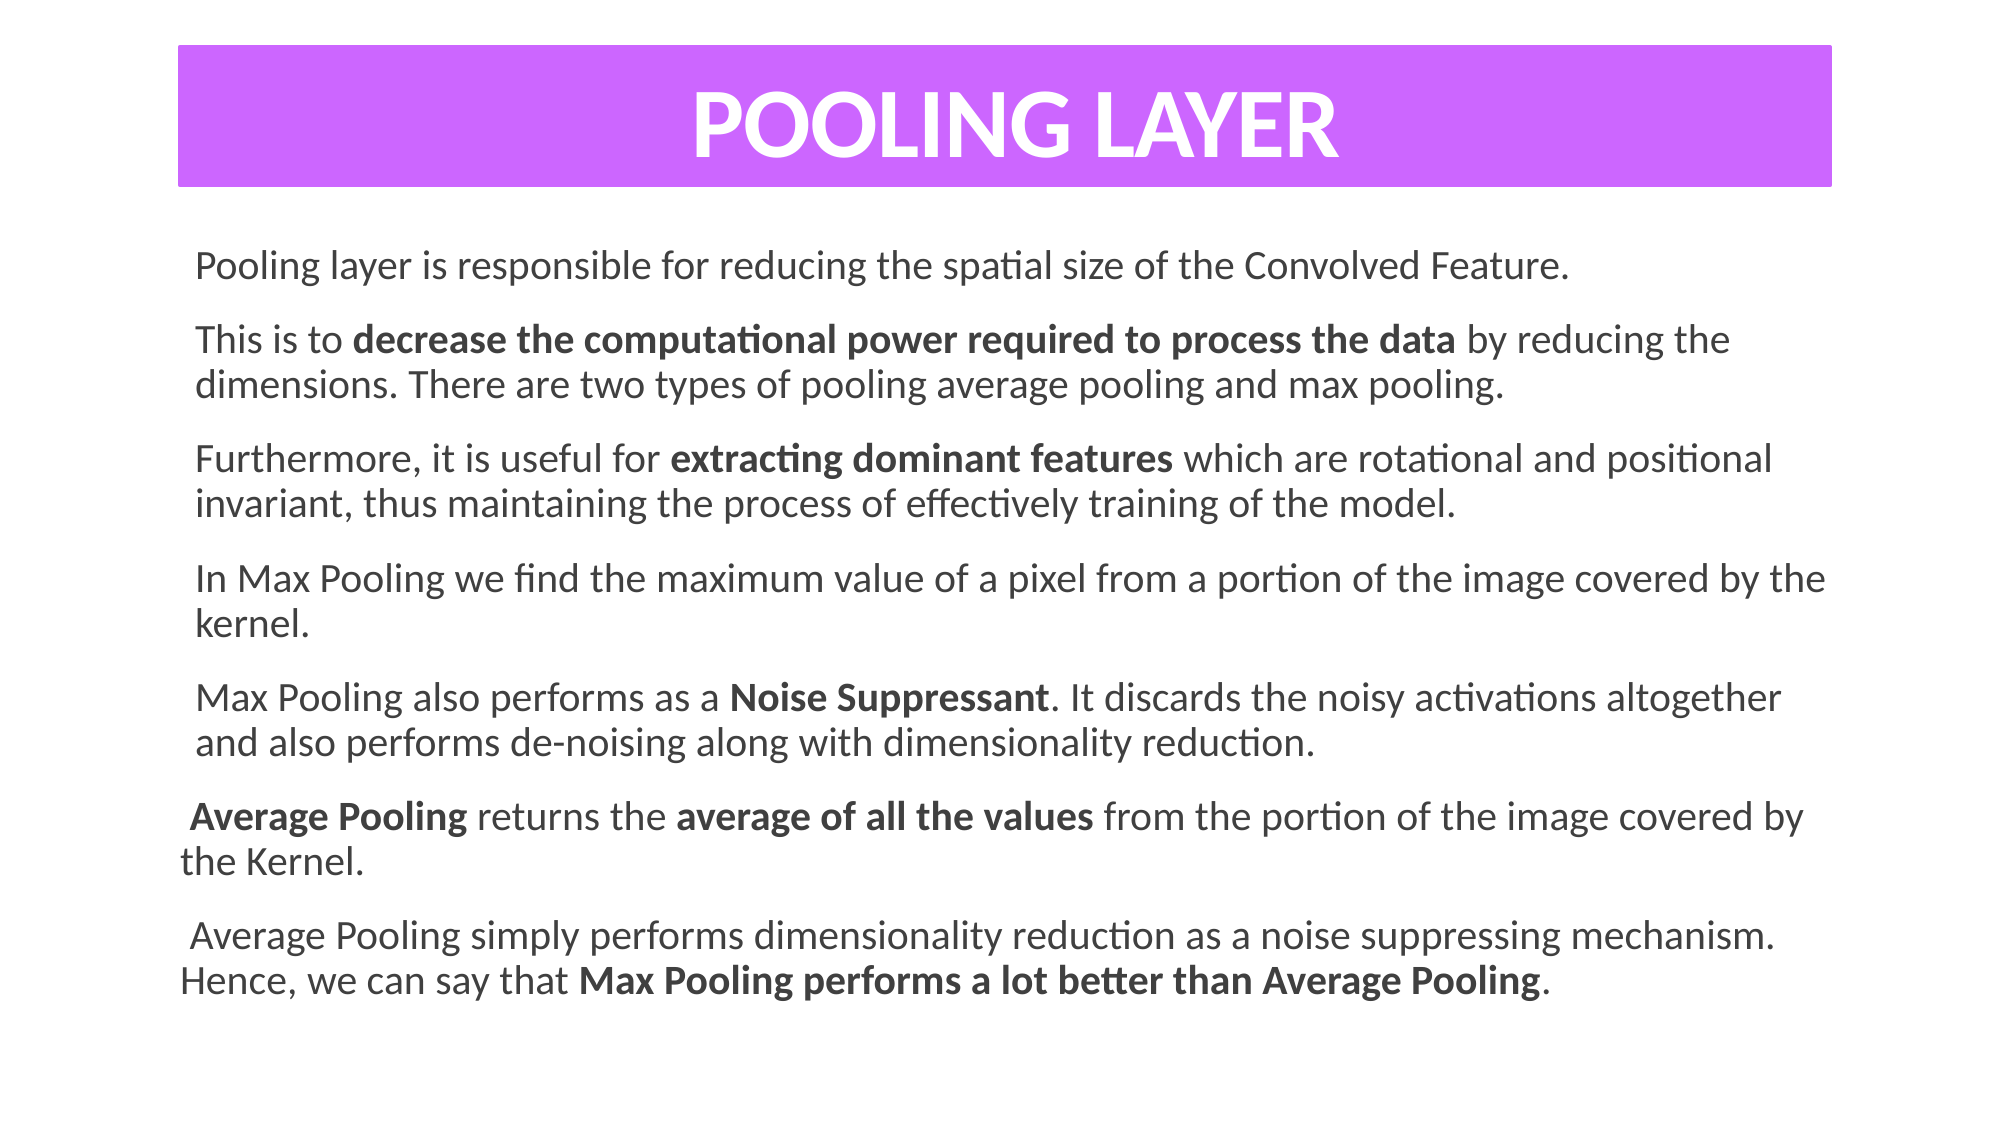

# POOLING LAYER
Pooling layer is responsible for reducing the spatial size of the Convolved Feature.
This is to decrease the computational power required to process the data by reducing the dimensions. There are two types of pooling average pooling and max pooling.
Furthermore, it is useful for extracting dominant features which are rotational and positional invariant, thus maintaining the process of effectively training of the model.
In Max Pooling we find the maximum value of a pixel from a portion of the image covered by the kernel.
Max Pooling also performs as a Noise Suppressant. It discards the noisy activations altogether and also performs de-noising along with dimensionality reduction.
 Average Pooling returns the average of all the values from the portion of the image covered by the Kernel.
 Average Pooling simply performs dimensionality reduction as a noise suppressing mechanism. Hence, we can say that Max Pooling performs a lot better than Average Pooling.